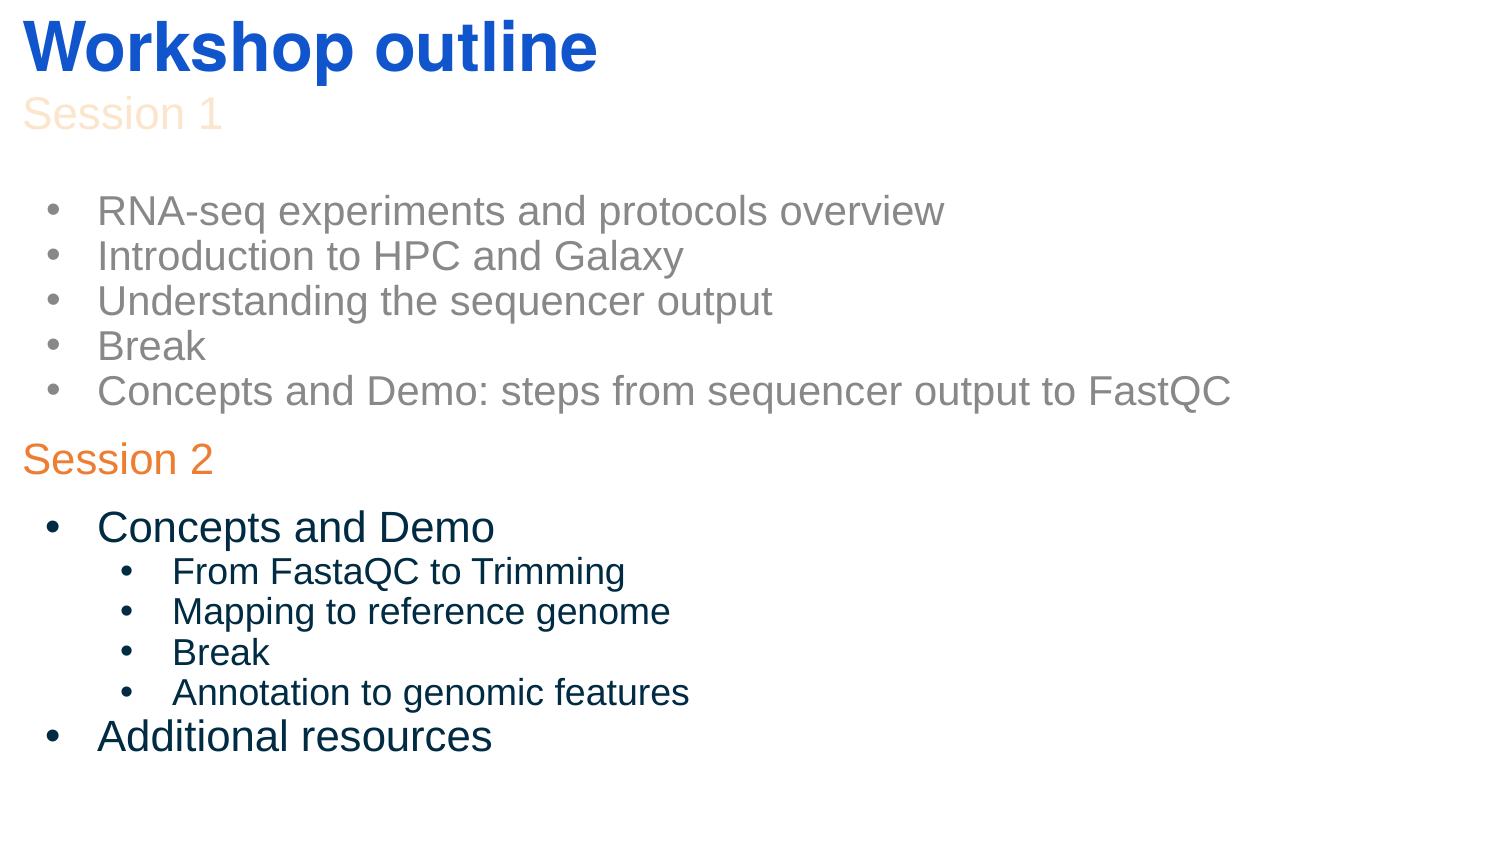

# Workshop outline
Session 1

RNA-seq experiments and protocols overview
Introduction to HPC and Galaxy
Understanding the sequencer output
Break
Concepts and Demo: steps from sequencer output to FastQC

Session 2
Concepts and Demo
From FastaQC to Trimming
Mapping to reference genome
Break
Annotation to genomic features
Additional resources